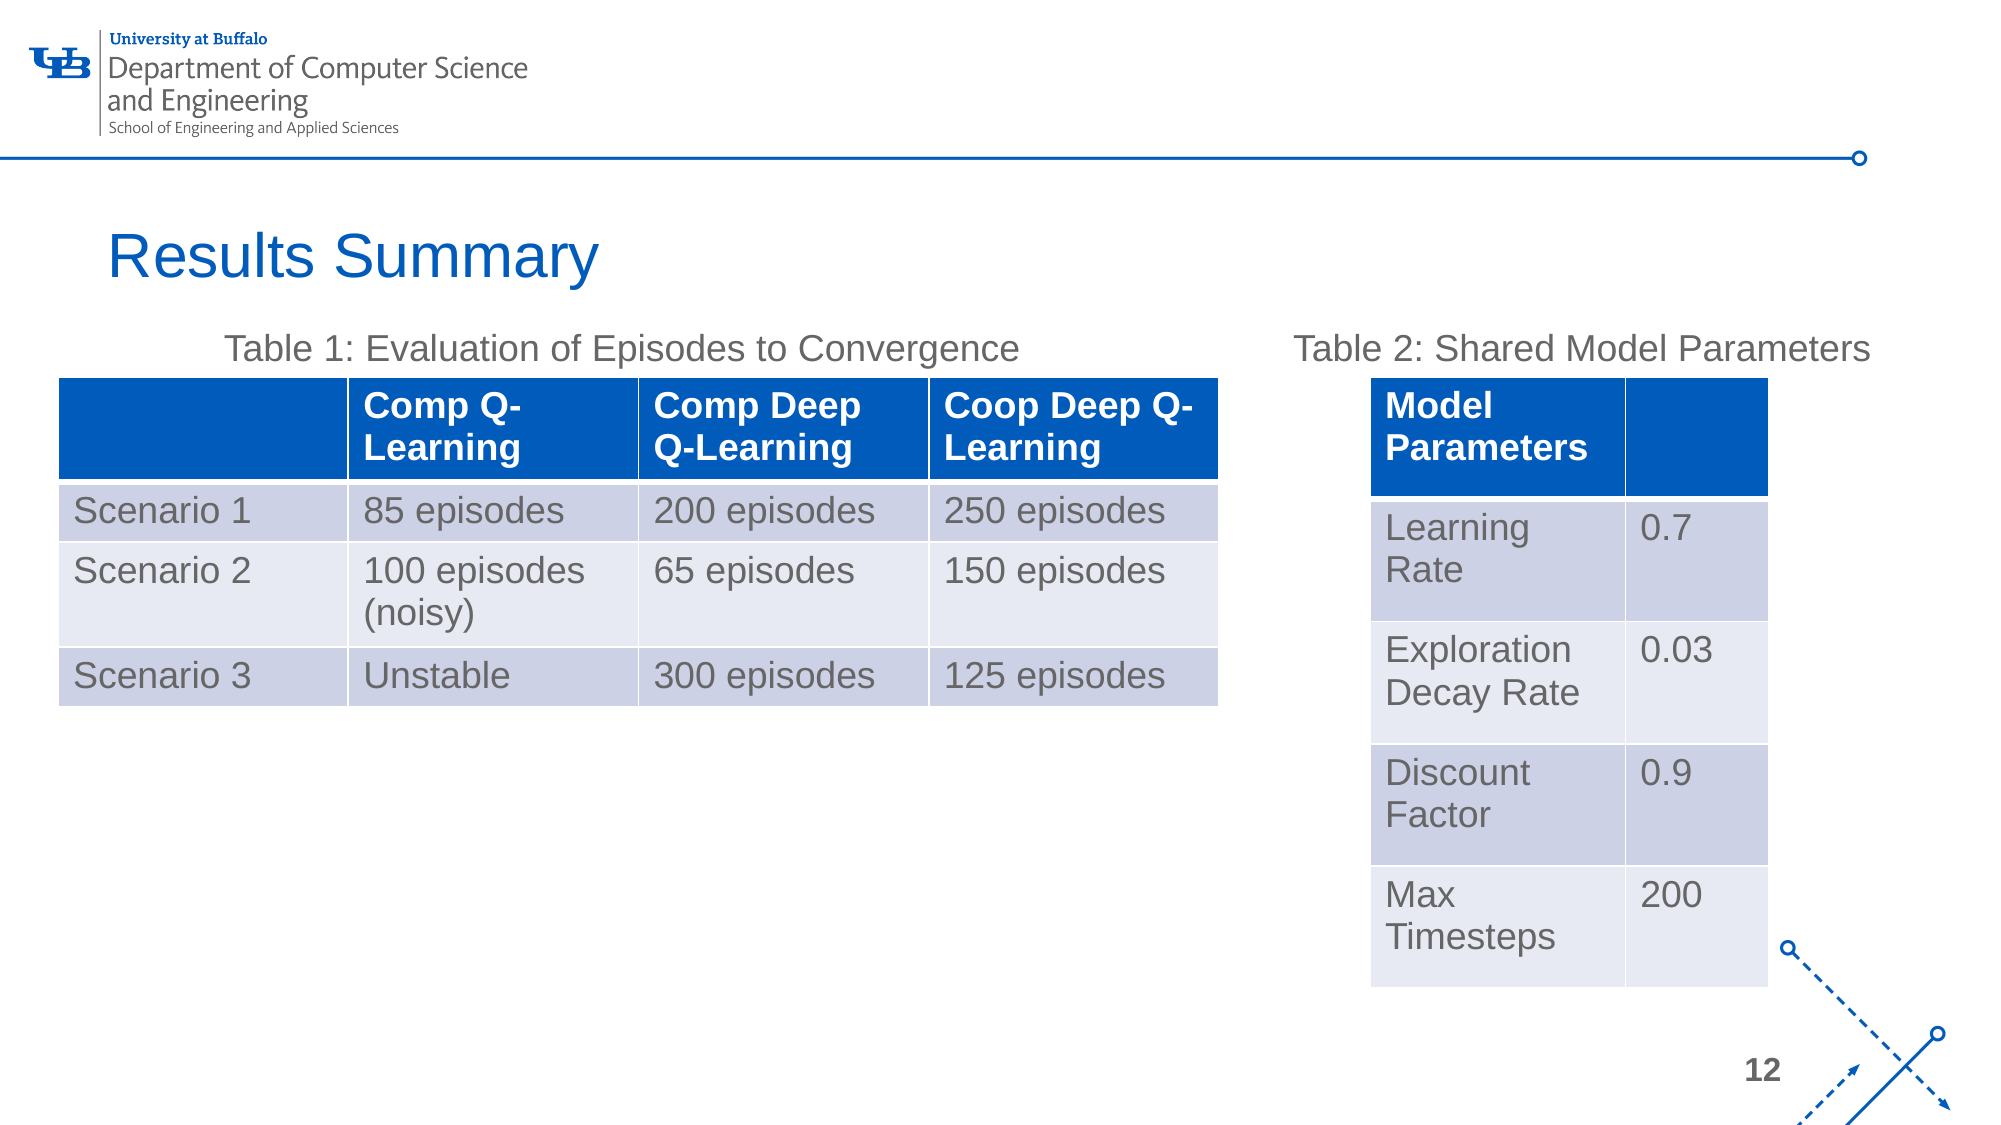

# Results Summary
Table 1: Evaluation of Episodes to Convergence
Table 2: Shared Model Parameters
|  | Comp Q-Learning | Comp Deep Q-Learning | Coop Deep Q-Learning |
| --- | --- | --- | --- |
| Scenario 1 | 85 episodes | 200 episodes | 250 episodes |
| Scenario 2 | 100 episodes (noisy) | 65 episodes | 150 episodes |
| Scenario 3 | Unstable | 300 episodes | 125 episodes |
| Model Parameters |  |
| --- | --- |
| Learning Rate | 0.7 |
| Exploration Decay Rate | 0.03 |
| Discount Factor | 0.9 |
| Max Timesteps | 200 |
Note: neque digni and in aliquet nisl
et a umis varius.